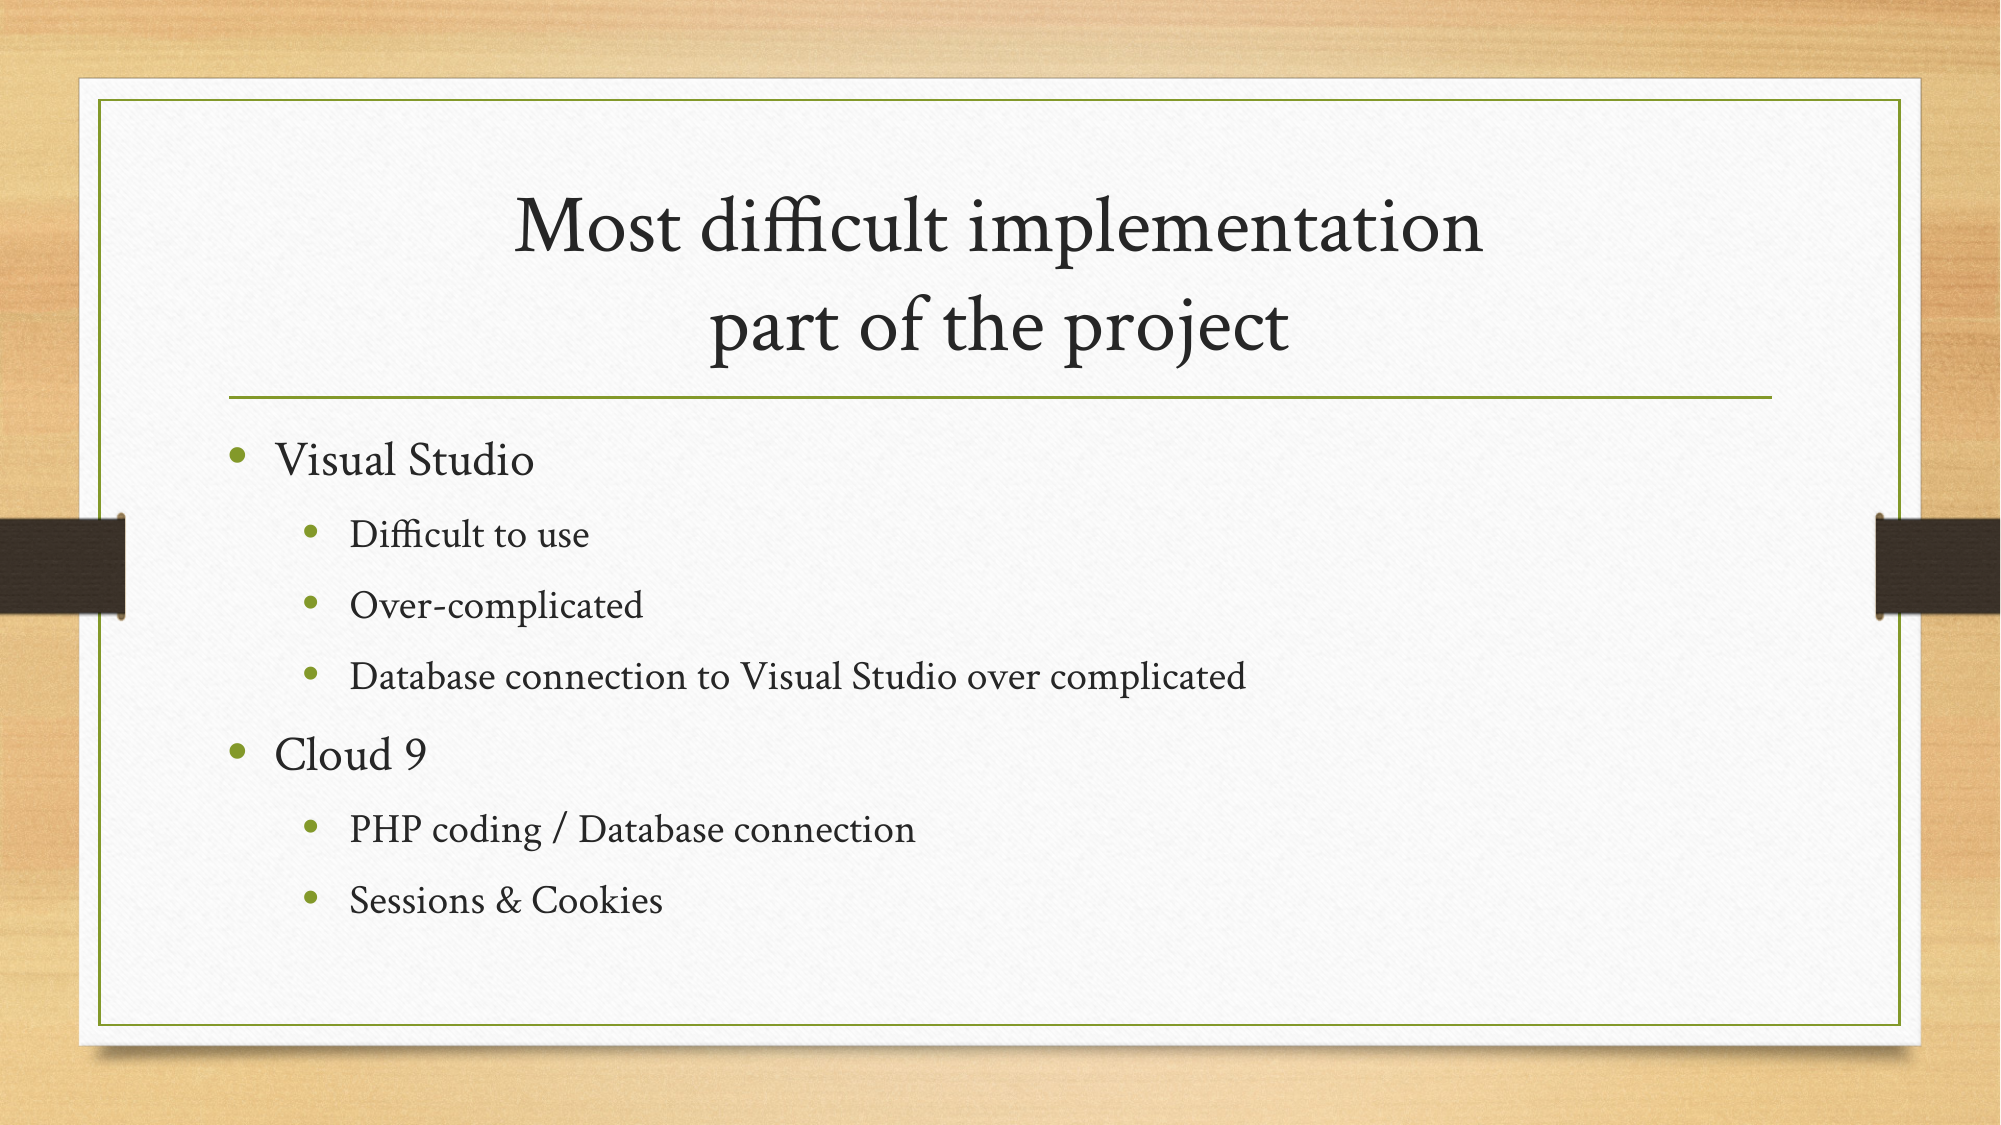

# Most difficult implementation part of the project
Visual Studio
Difficult to use
Over-complicated
Database connection to Visual Studio over complicated
Cloud 9
PHP coding / Database connection
Sessions & Cookies